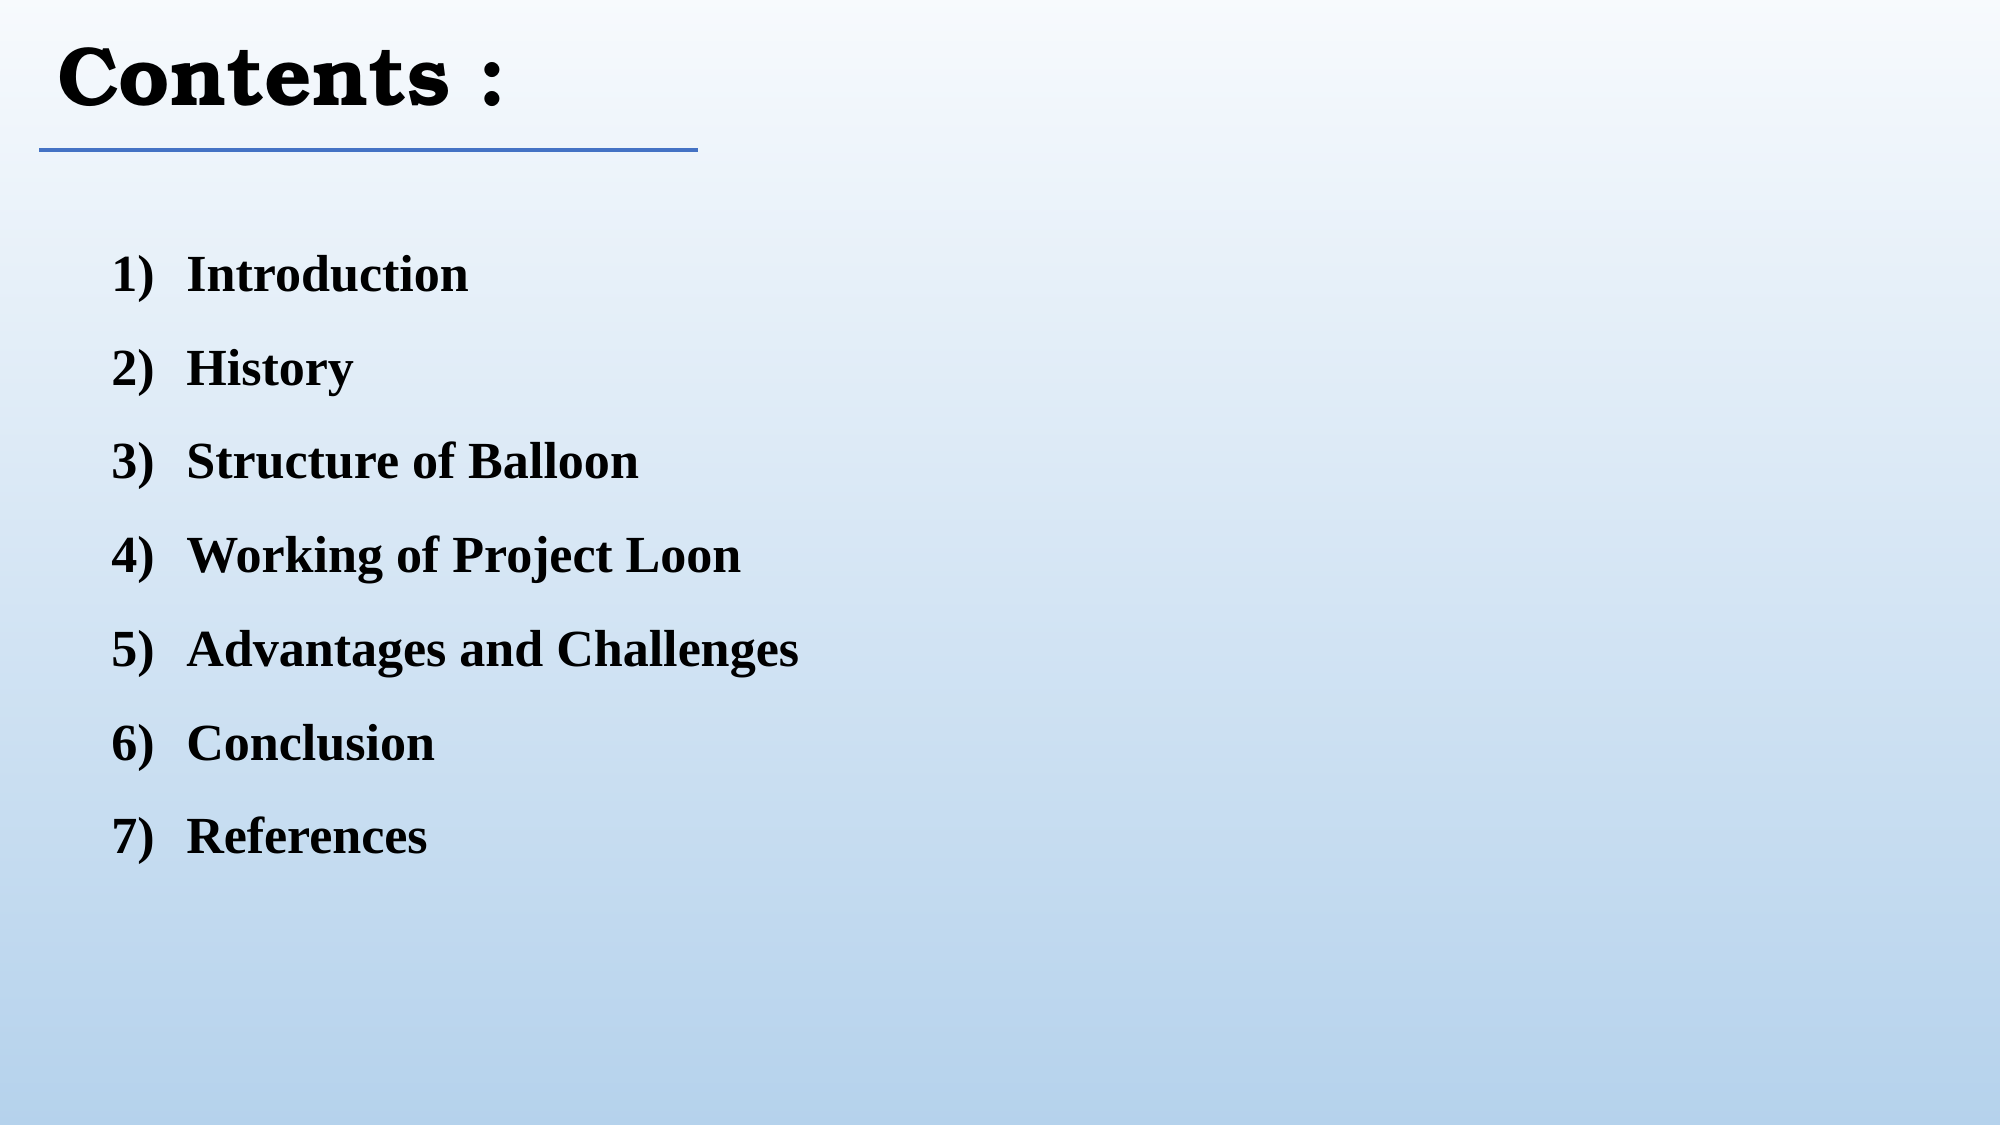

Contents :
Introduction
History
Structure of Balloon
Working of Project Loon
Advantages and Challenges
Conclusion
References